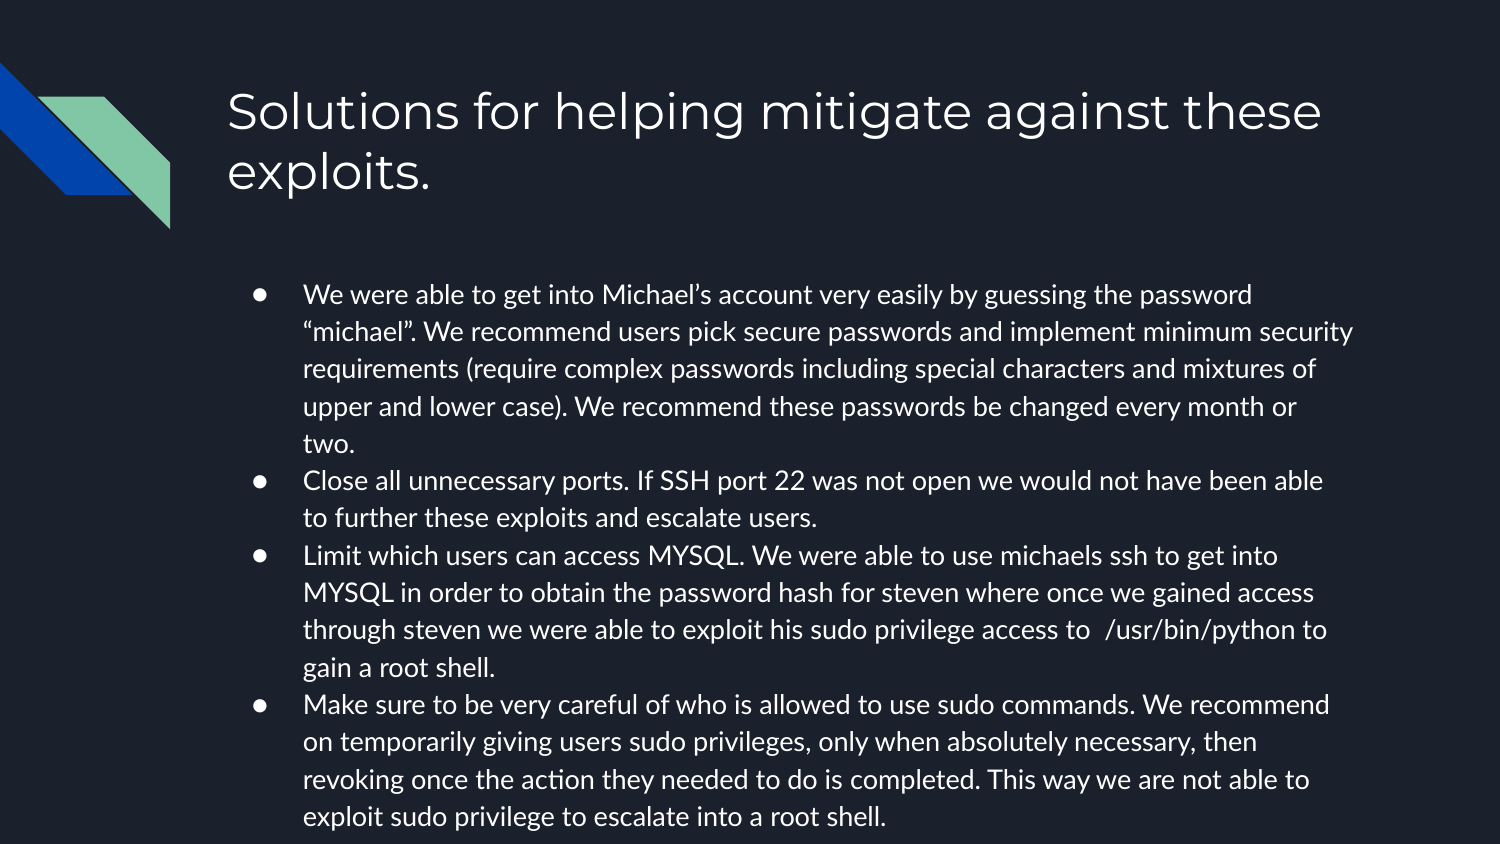

# Solutions for helping mitigate against these exploits.
We were able to get into Michael’s account very easily by guessing the password “michael”. We recommend users pick secure passwords and implement minimum security requirements (require complex passwords including special characters and mixtures of upper and lower case). We recommend these passwords be changed every month or two.
Close all unnecessary ports. If SSH port 22 was not open we would not have been able to further these exploits and escalate users.
Limit which users can access MYSQL. We were able to use michaels ssh to get into MYSQL in order to obtain the password hash for steven where once we gained access through steven we were able to exploit his sudo privilege access to  /usr/bin/python to gain a root shell.
Make sure to be very careful of who is allowed to use sudo commands. We recommend on temporarily giving users sudo privileges, only when absolutely necessary, then revoking once the action they needed to do is completed. This way we are not able to exploit sudo privilege to escalate into a root shell.